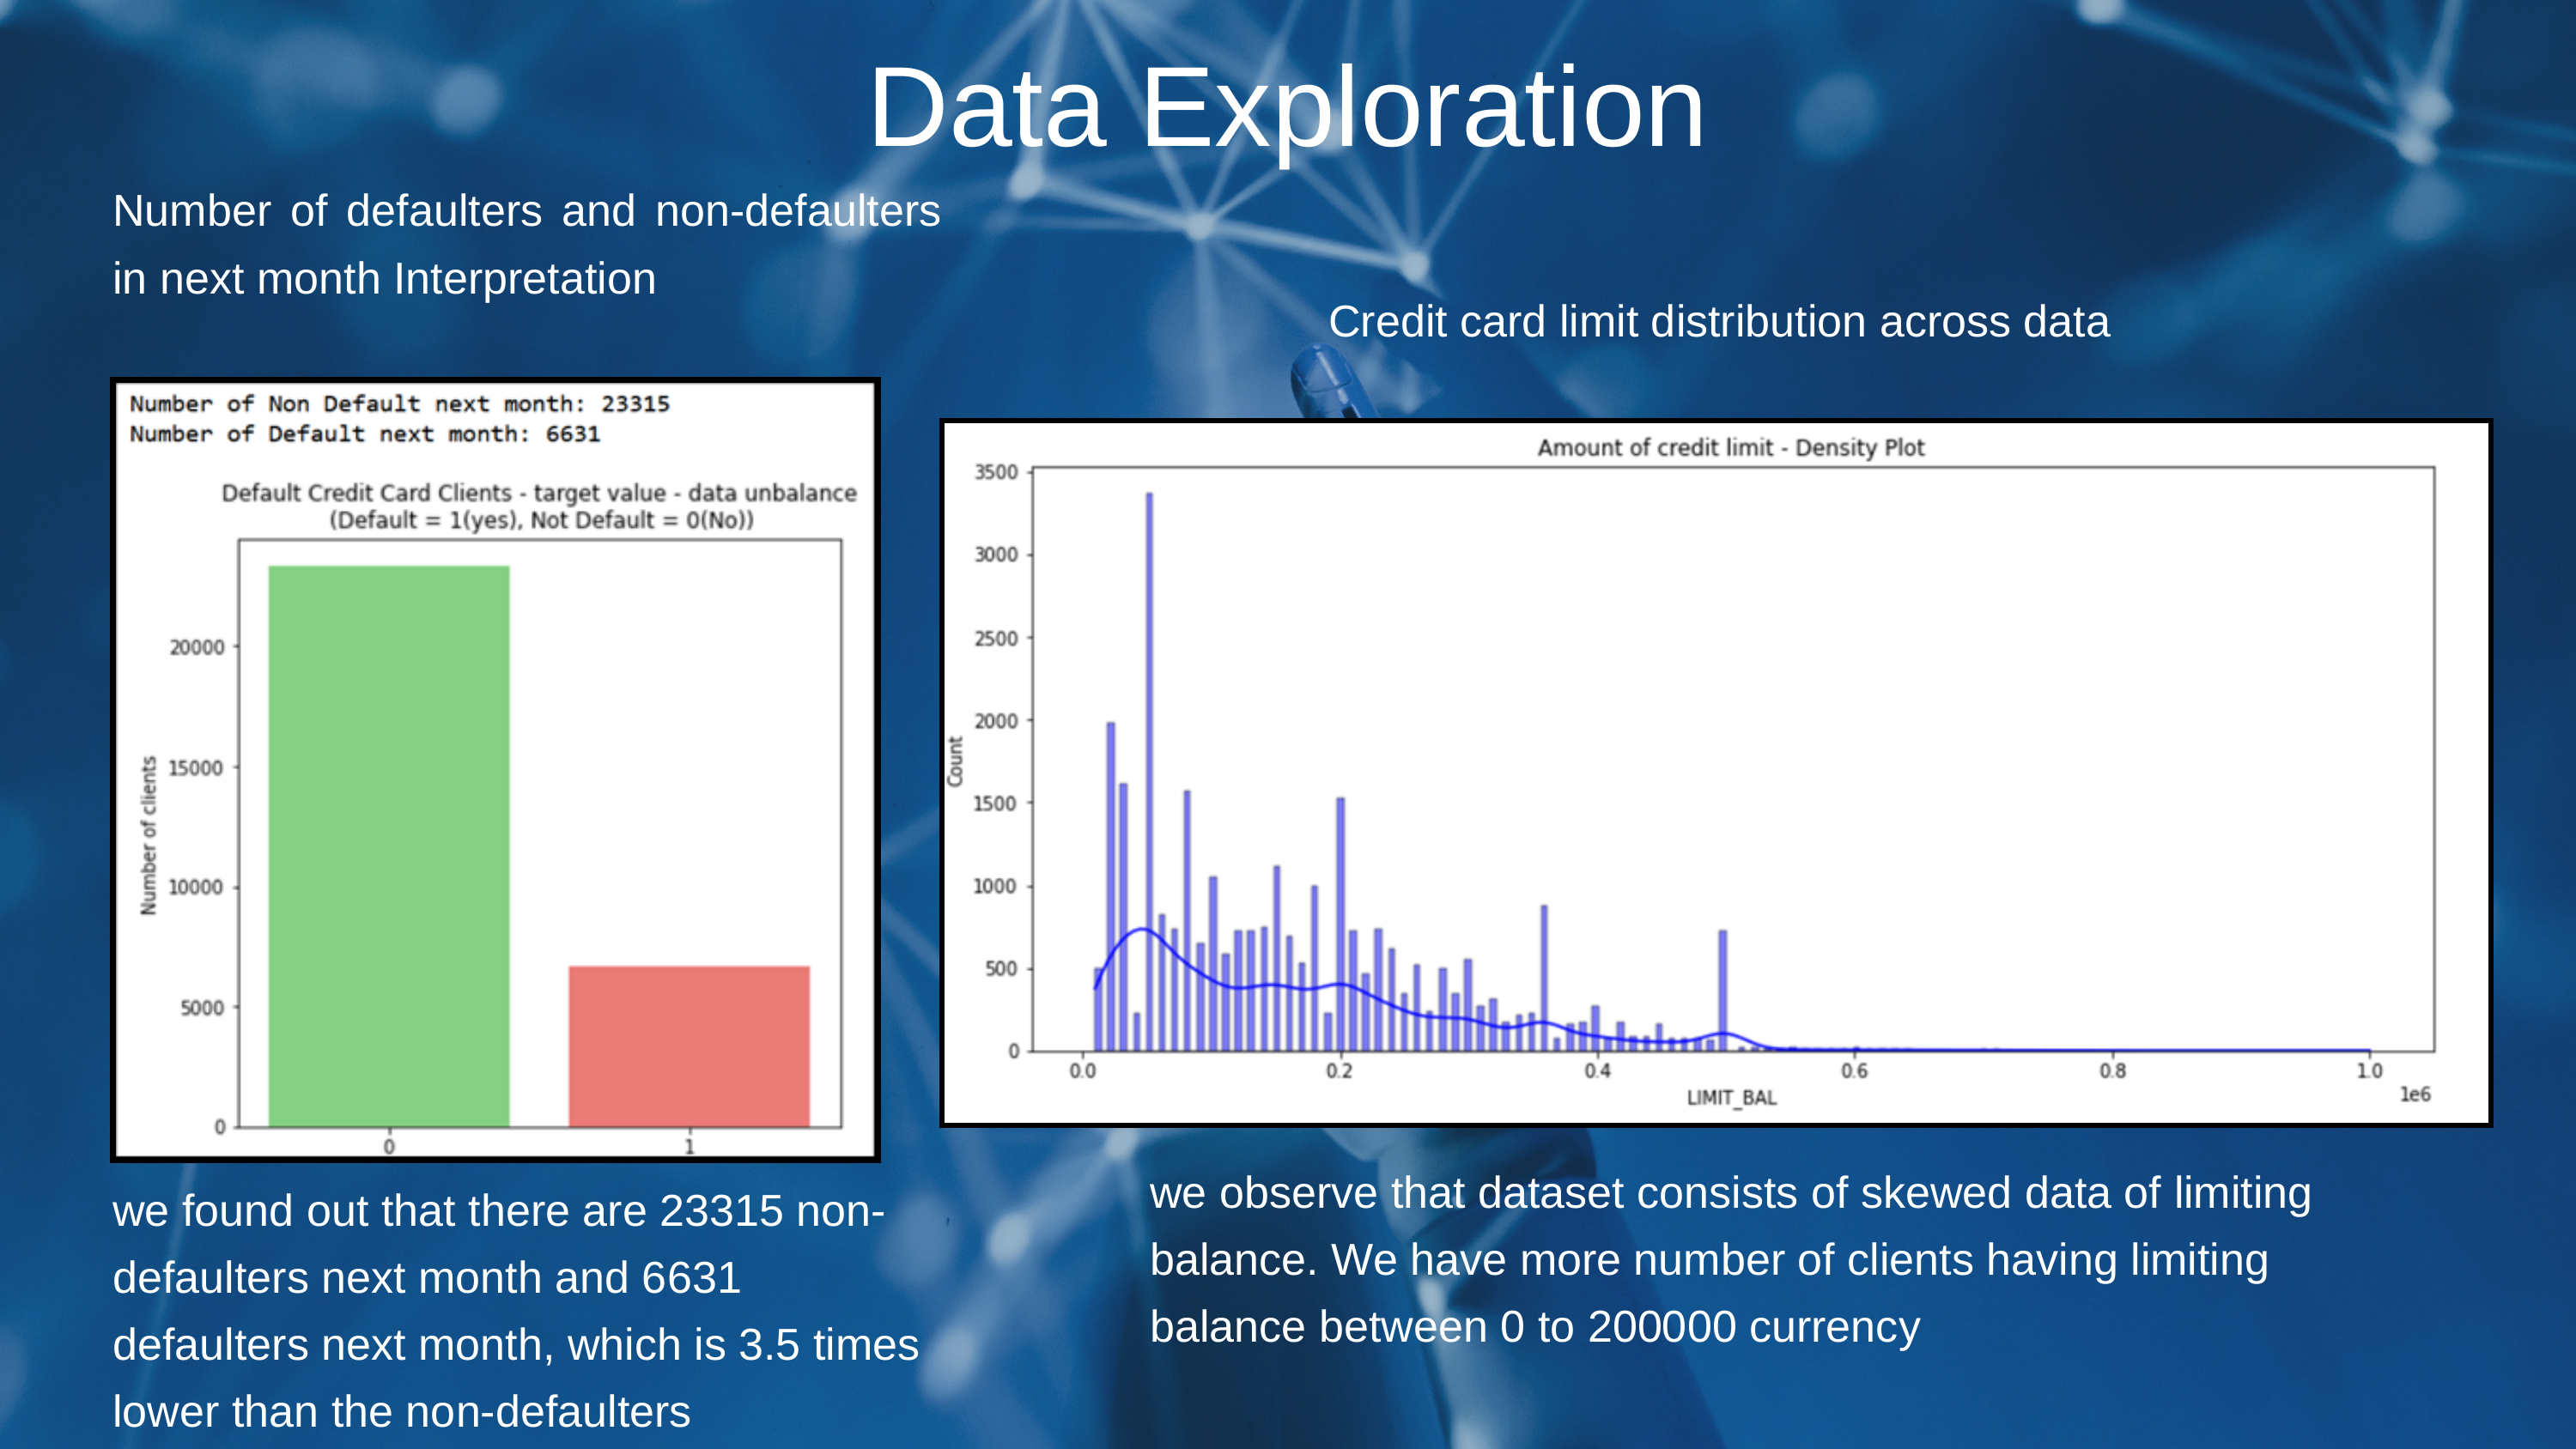

Data Exploration
Number of defaulters and non-defaulters in next month Interpretation
Credit card limit distribution across data

we observe that dataset consists of skewed data of limiting balance. We have more number of clients having limiting balance between 0 to 200000 currency
we found out that there are 23315 non-defaulters next month and 6631 defaulters next month, which is 3.5 times lower than the non-defaulters